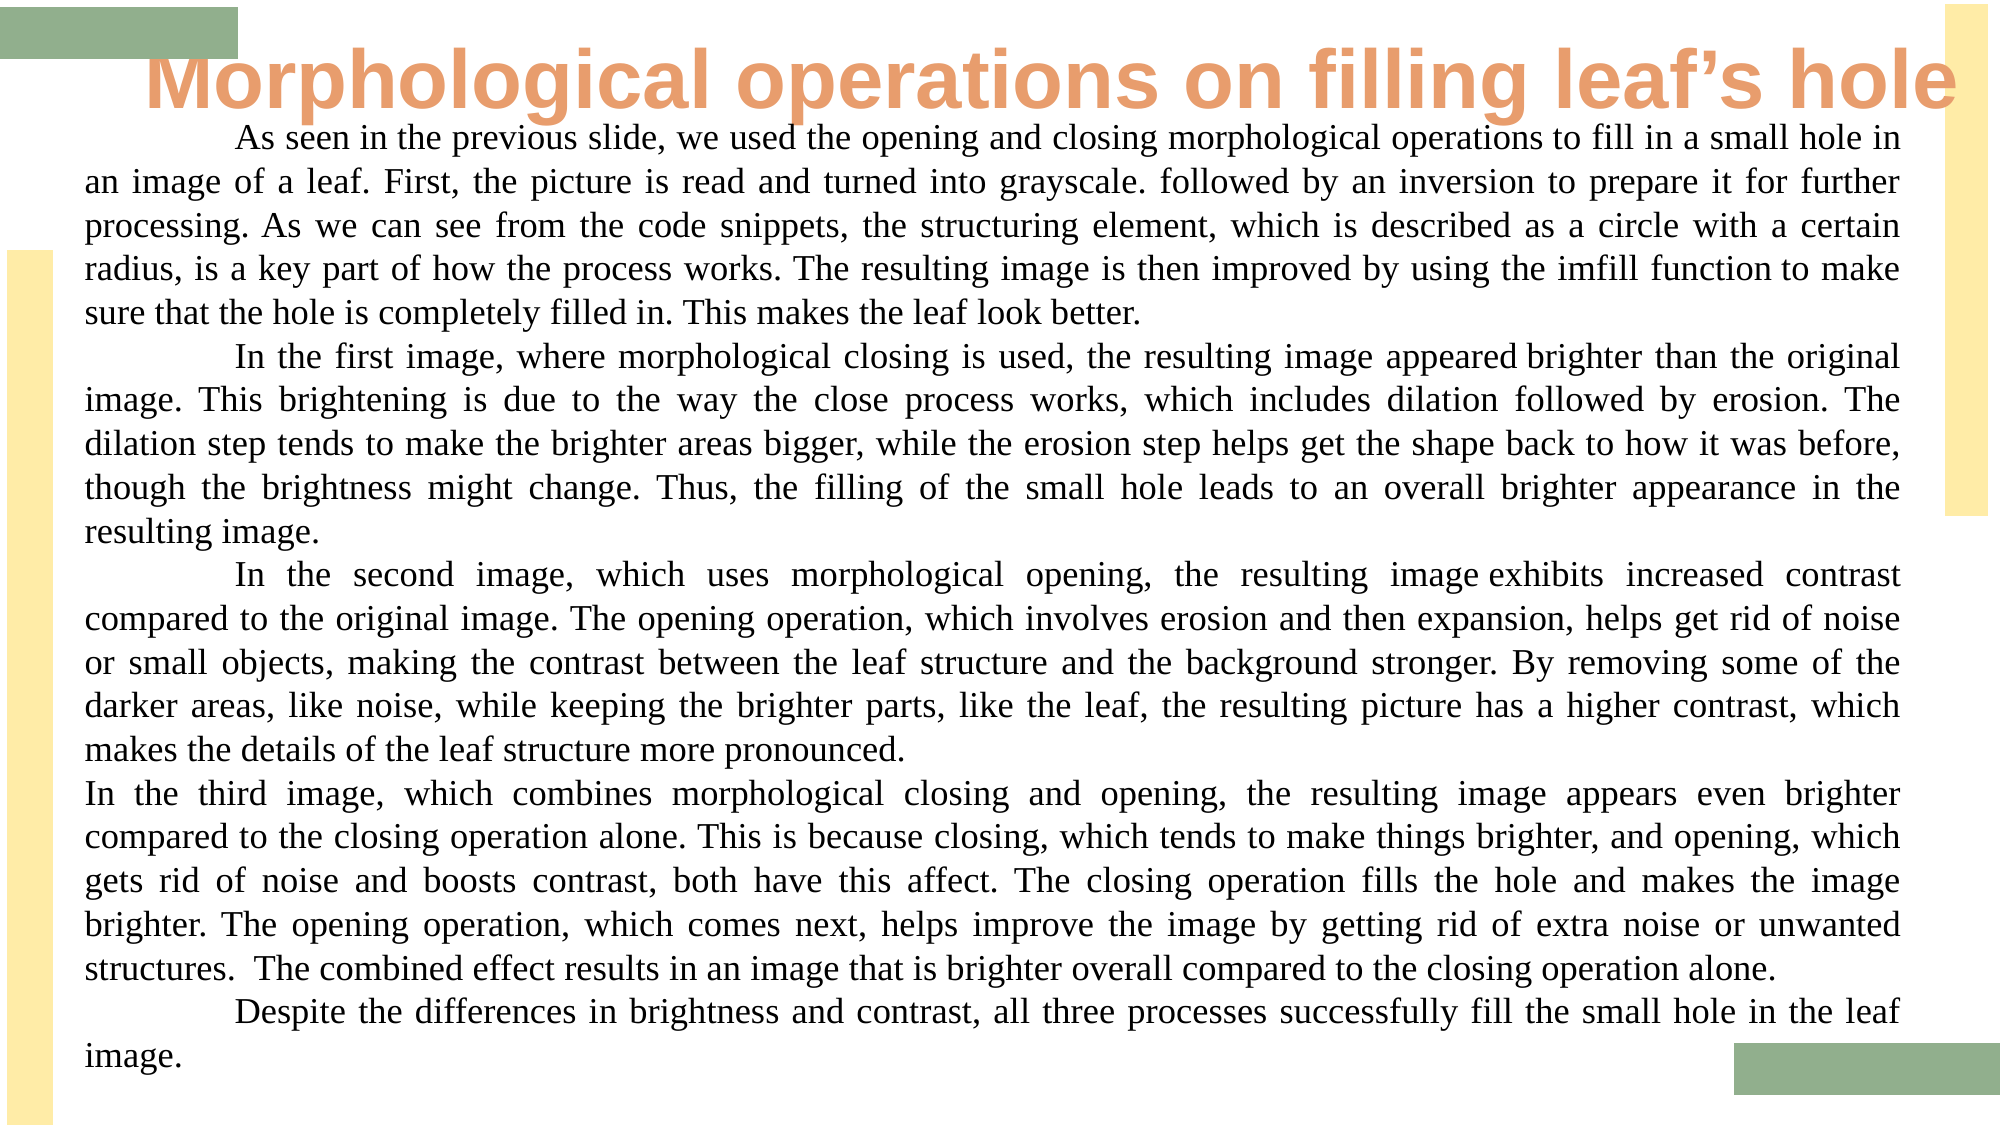

Morphological operations on filling leaf’s hole
	As seen in the previous slide, we used the opening and closing morphological operations to fill in a small hole in an image of a leaf. First, the picture is read and turned into grayscale. followed by an inversion to prepare it for further processing. As we can see from the code snippets, the structuring element, which is described as a circle with a certain radius, is a key part of how the process works. The resulting image is then improved by using the imfill function to make sure that the hole is completely filled in. This makes the leaf look better.
	In the first image, where morphological closing is used, the resulting image appeared brighter than the original image. This brightening is due to the way the close process works, which includes dilation followed by erosion. The dilation step tends to make the brighter areas bigger, while the erosion step helps get the shape back to how it was before, though the brightness might change. Thus, the filling of the small hole leads to an overall brighter appearance in the resulting image.
	In the second image, which uses morphological opening, the resulting image exhibits increased contrast compared to the original image. The opening operation, which involves erosion and then expansion, helps get rid of noise or small objects, making the contrast between the leaf structure and the background stronger. By removing some of the darker areas, like noise, while keeping the brighter parts, like the leaf, the resulting picture has a higher contrast, which makes the details of the leaf structure more pronounced.
In the third image, which combines morphological closing and opening, the resulting image appears even brighter compared to the closing operation alone. This is because closing, which tends to make things brighter, and opening, which gets rid of noise and boosts contrast, both have this affect. The closing operation fills the hole and makes the image brighter. The opening operation, which comes next, helps improve the image by getting rid of extra noise or unwanted structures.  The combined effect results in an image that is brighter overall compared to the closing operation alone.
	Despite the differences in brightness and contrast, all three processes successfully fill the small hole in the leaf image.